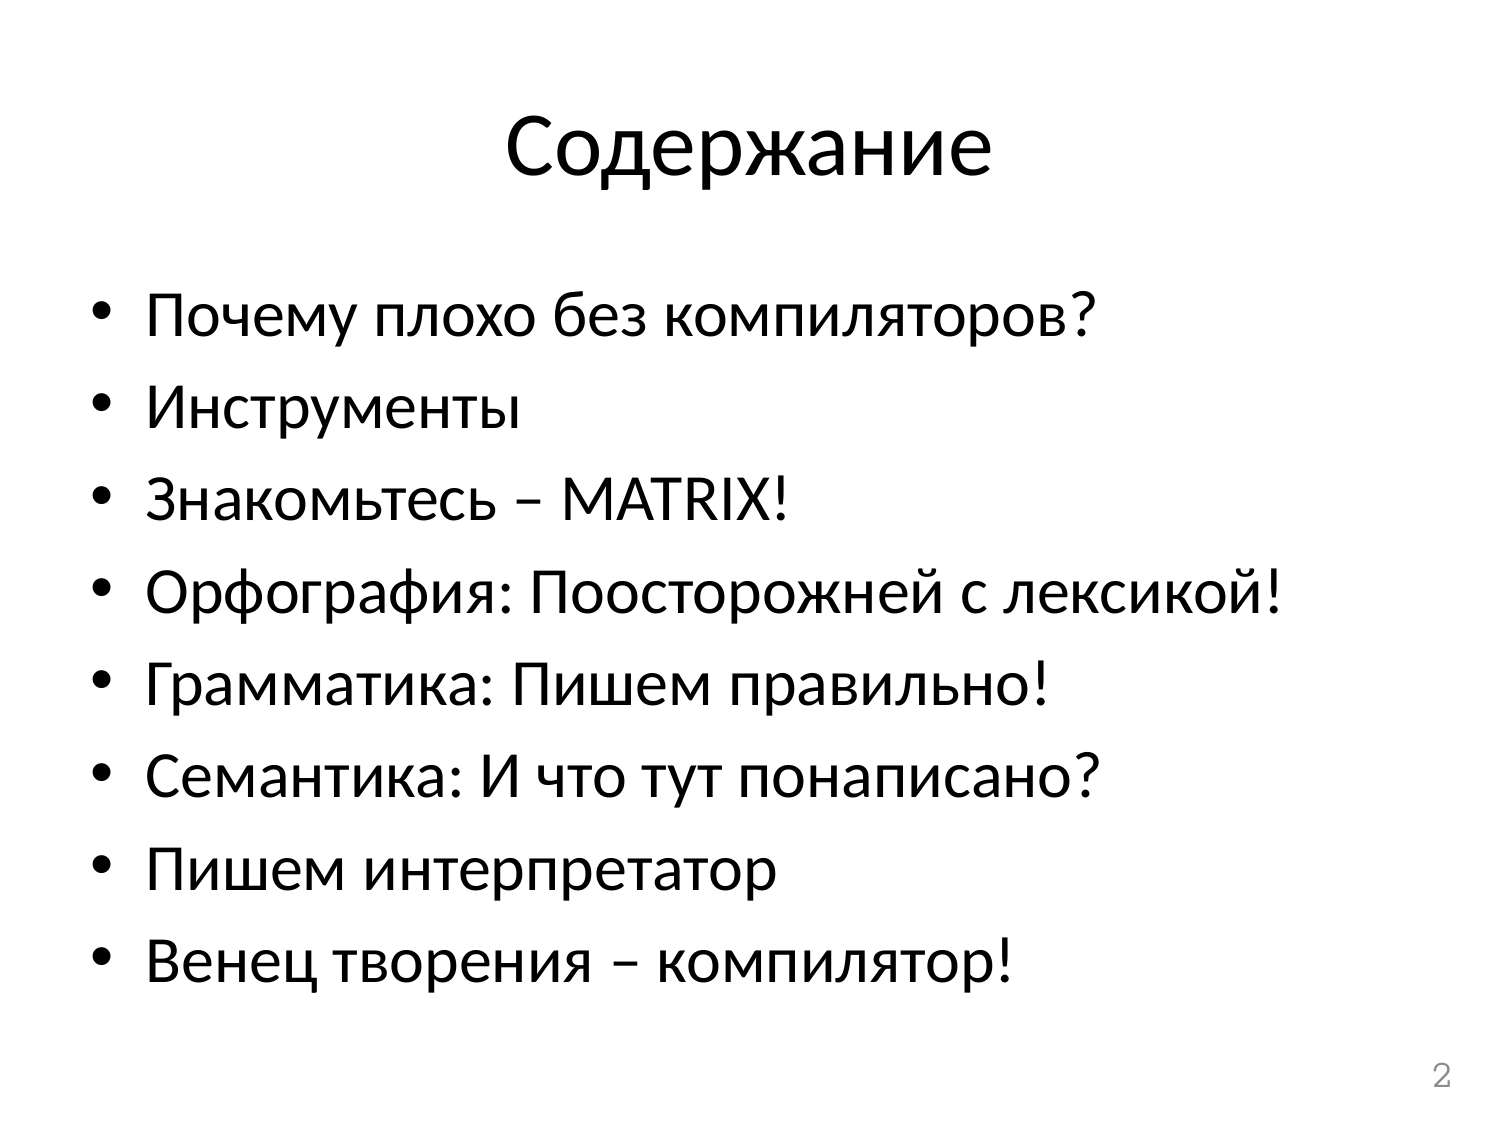

# Содержание
Почему плохо без компиляторов?
Инструменты
Знакомьтесь – МАТRIX!
Орфография: Поосторожней с лексикой!
Грамматика: Пишем правильно!
Семантика: И что тут понаписано?
Пишем интерпретатор
Венец творения – компилятор!

2